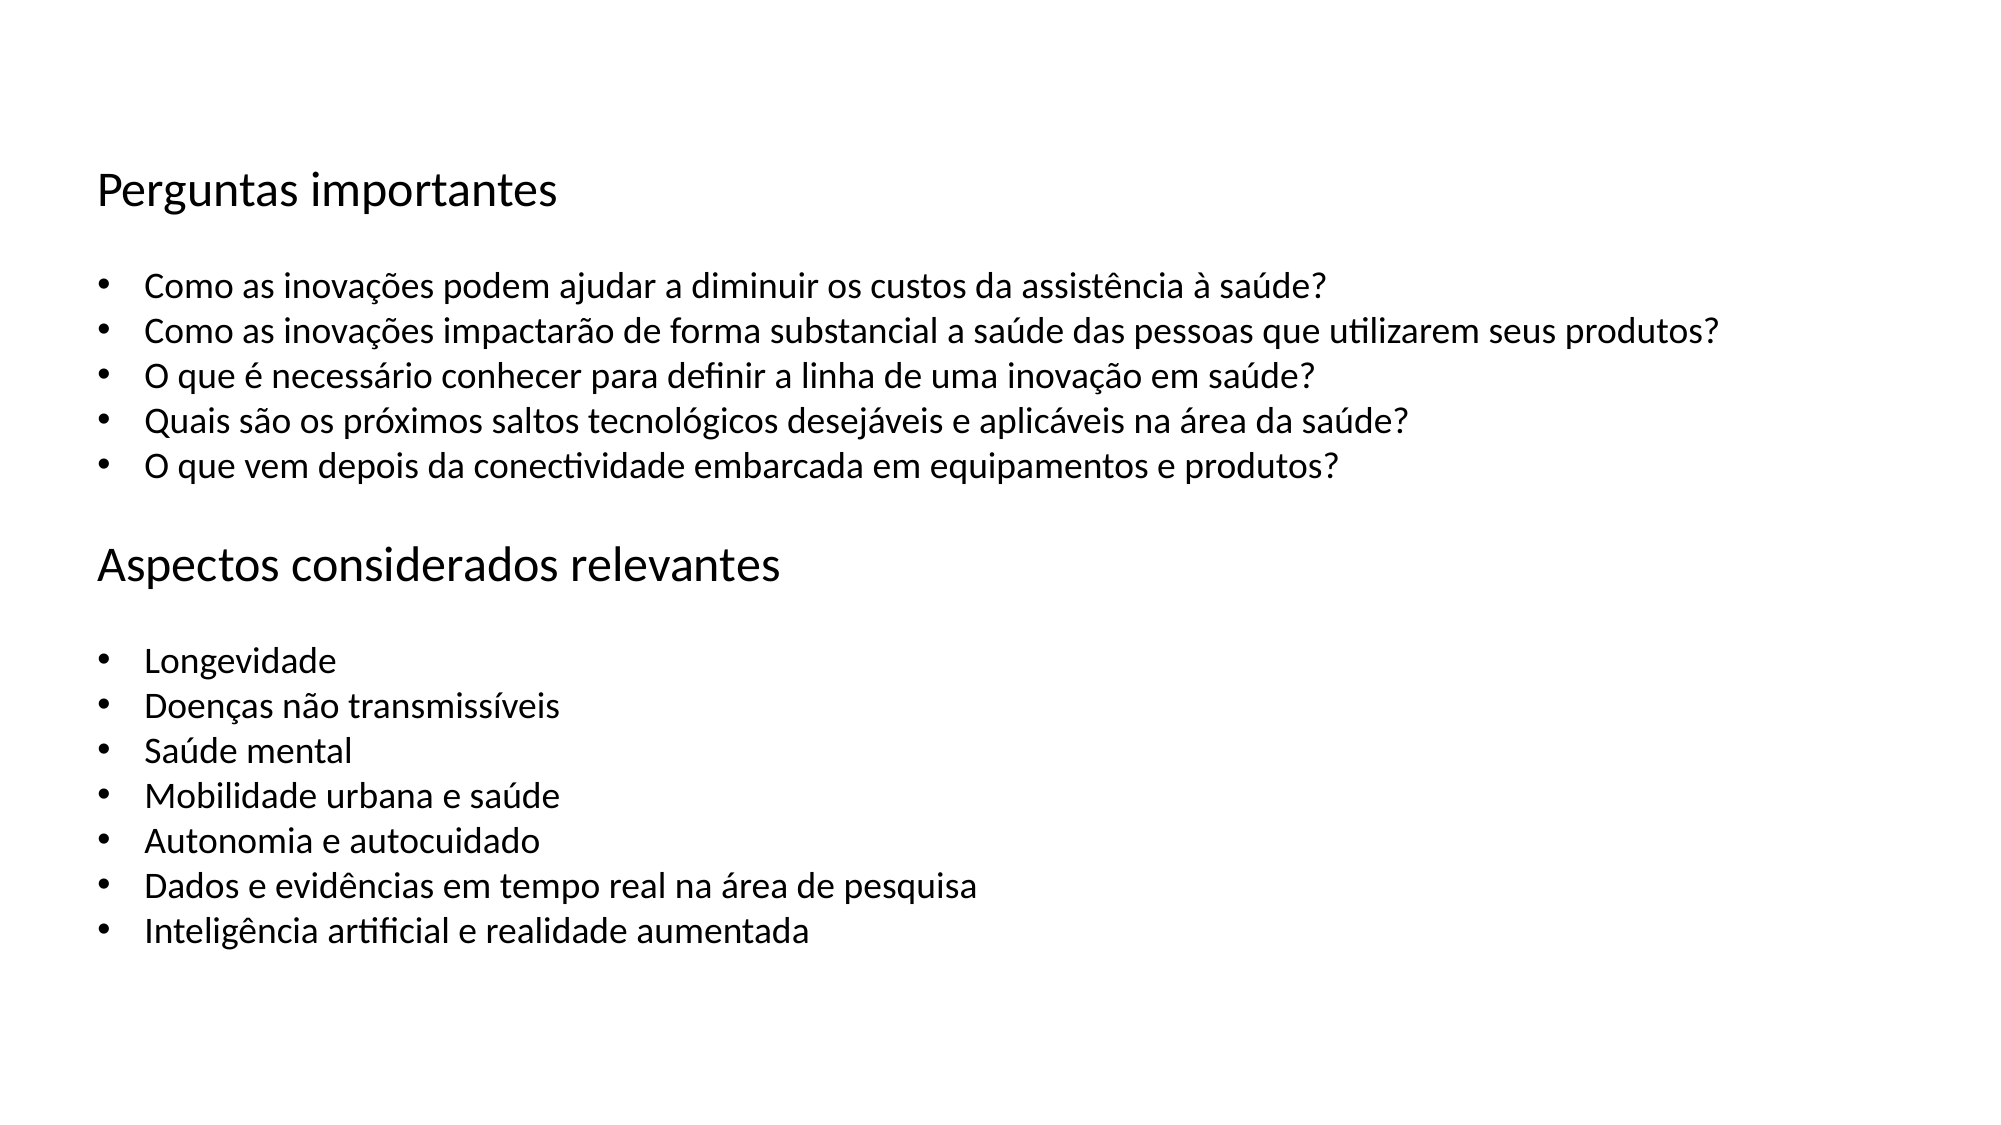

Perguntas importantes

Como as inovações podem ajudar a diminuir os custos da assistência à saúde?
Como as inovações impactarão de forma substancial a saúde das pessoas que utilizarem seus produtos?
O que é necessário conhecer para definir a linha de uma inovação em saúde?
Quais são os próximos saltos tecnológicos desejáveis e aplicáveis na área da saúde?
O que vem depois da conectividade embarcada em equipamentos e produtos?

Aspectos considerados relevantes

Longevidade
Doenças não transmissíveis
Saúde mental
Mobilidade urbana e saúde
Autonomia e autocuidado
Dados e evidências em tempo real na área de pesquisa
Inteligência artificial e realidade aumentada